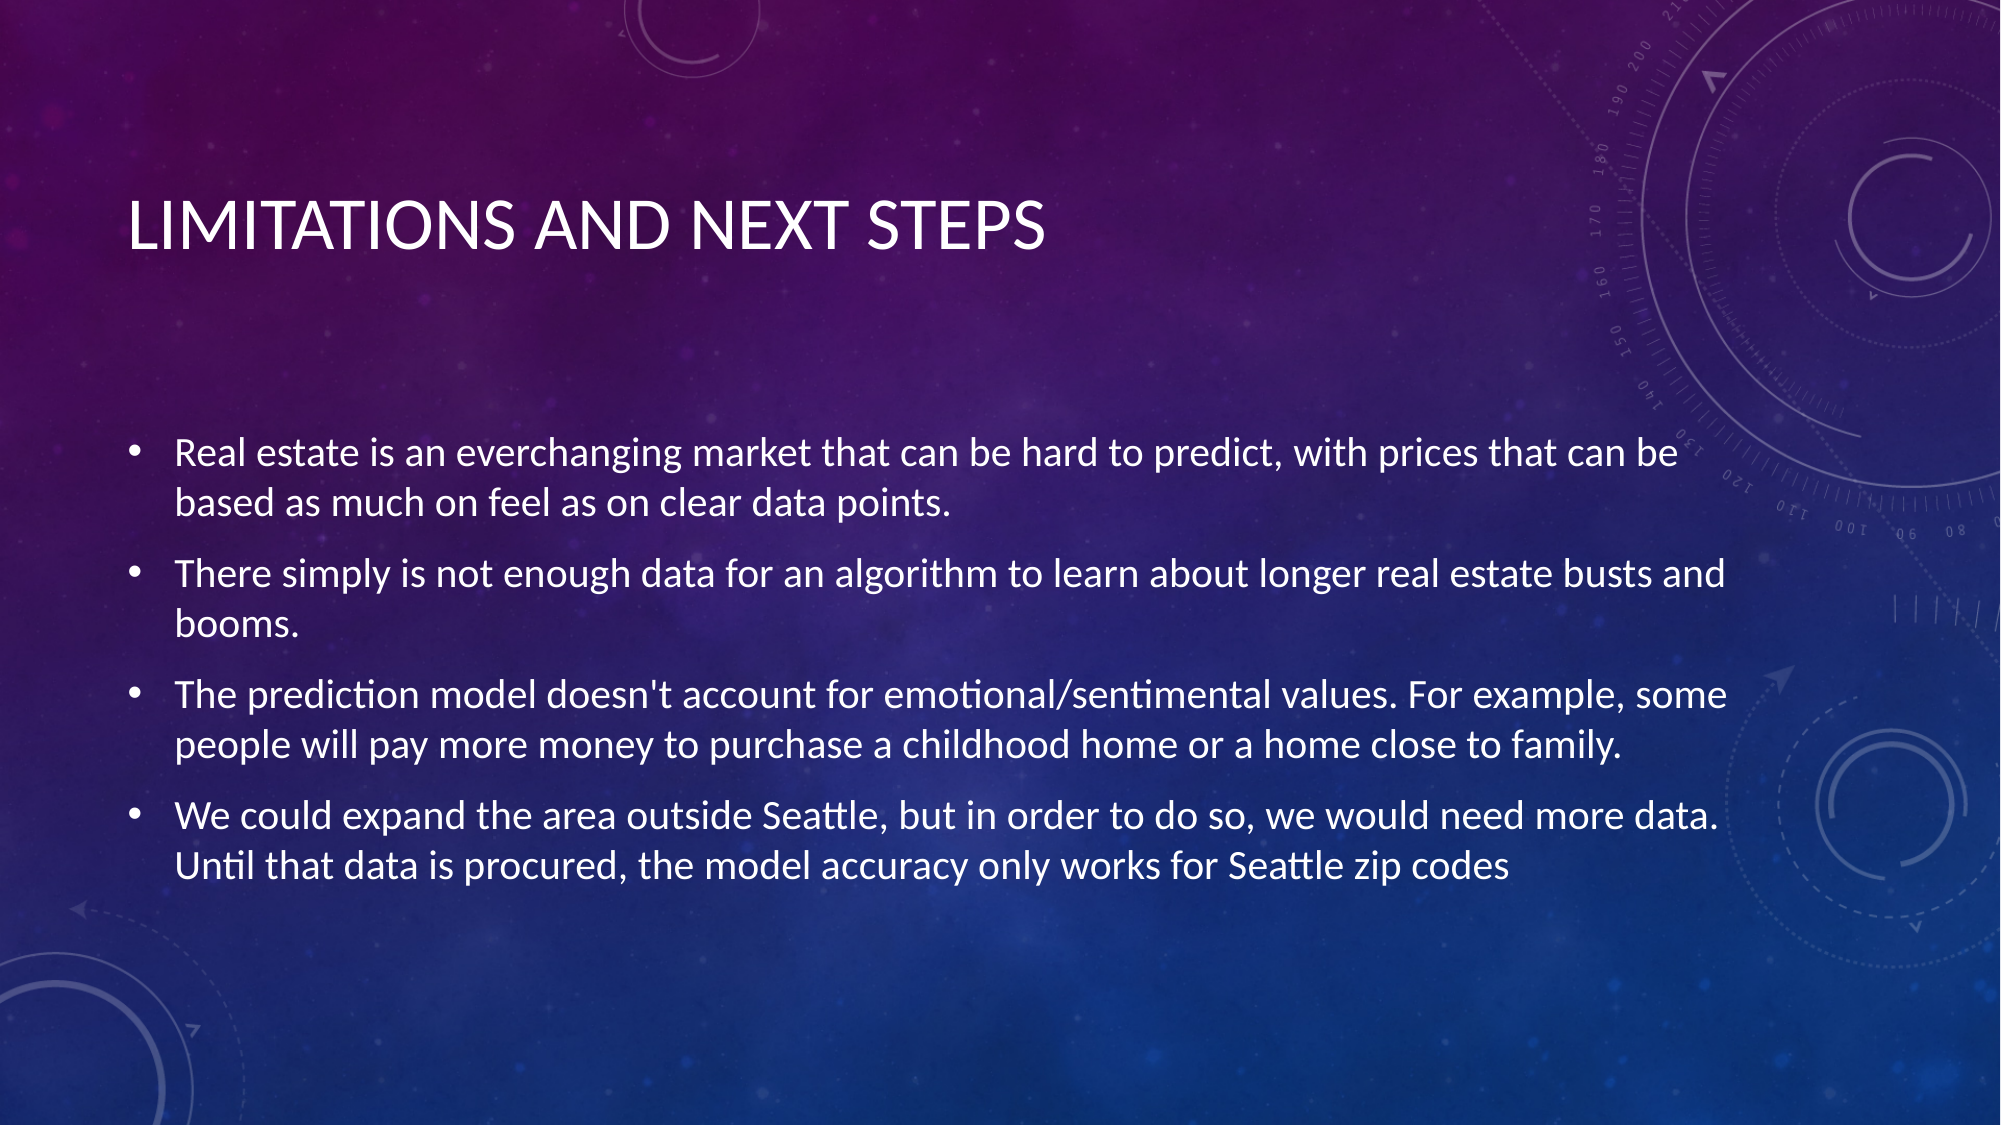

# Limitations and Next Steps

Real estate is an everchanging market that can be hard to predict, with prices that can be based as much on feel as on clear data points.
There simply is not enough data for an algorithm to learn about longer real estate busts and booms.
The prediction model doesn't account for emotional/sentimental values. For example, some people will pay more money to purchase a childhood home or a home close to family.
We could expand the area outside Seattle, but in order to do so, we would need more data. Until that data is procured, the model accuracy only works for Seattle zip codes